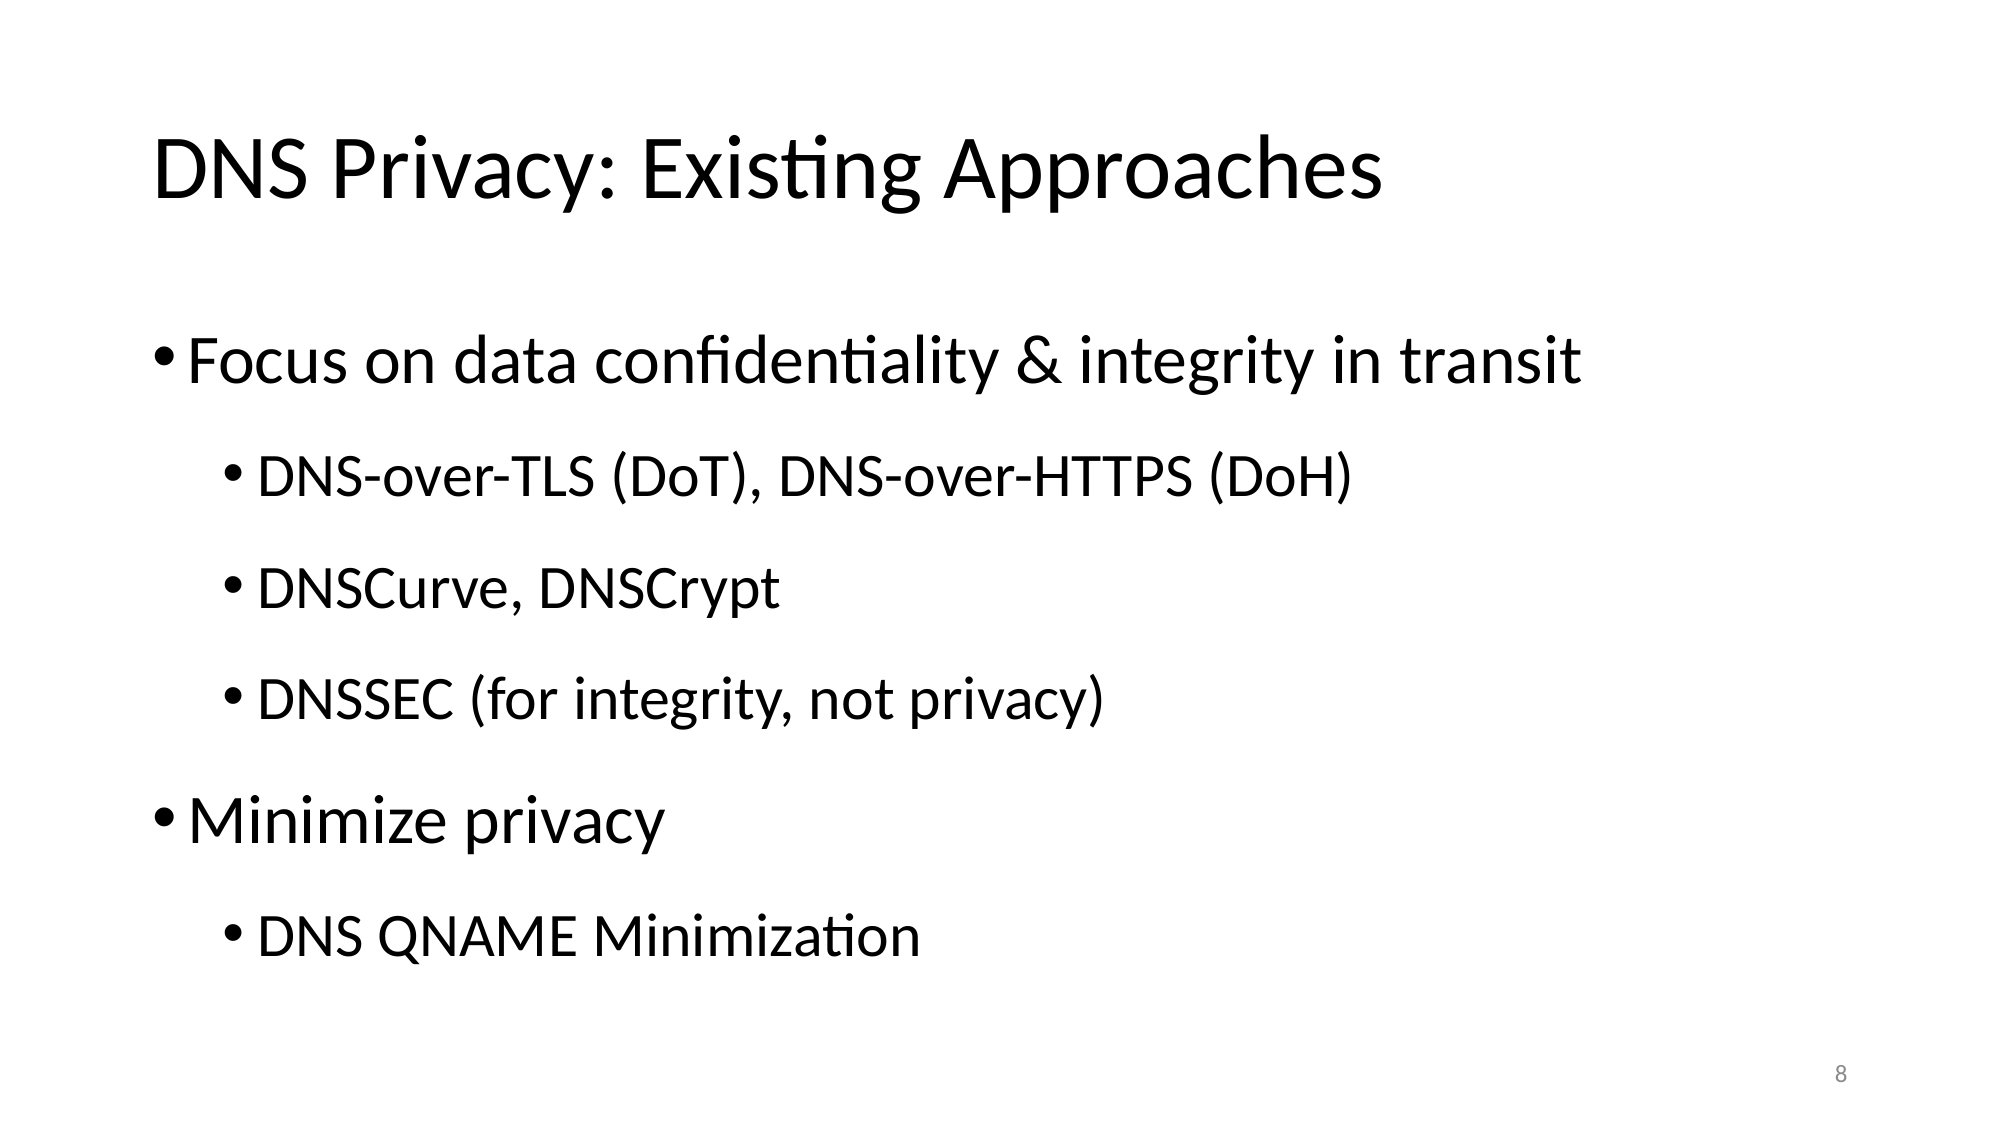

Naming
# DNS Privacy: Existing Approaches
Focus on data confidentiality & integrity in transit
DNS-over-TLS (DoT), DNS-over-HTTPS (DoH)
DNSCurve, DNSCrypt
DNSSEC (for integrity, not privacy)
Minimize privacy
DNS QNAME Minimization
8